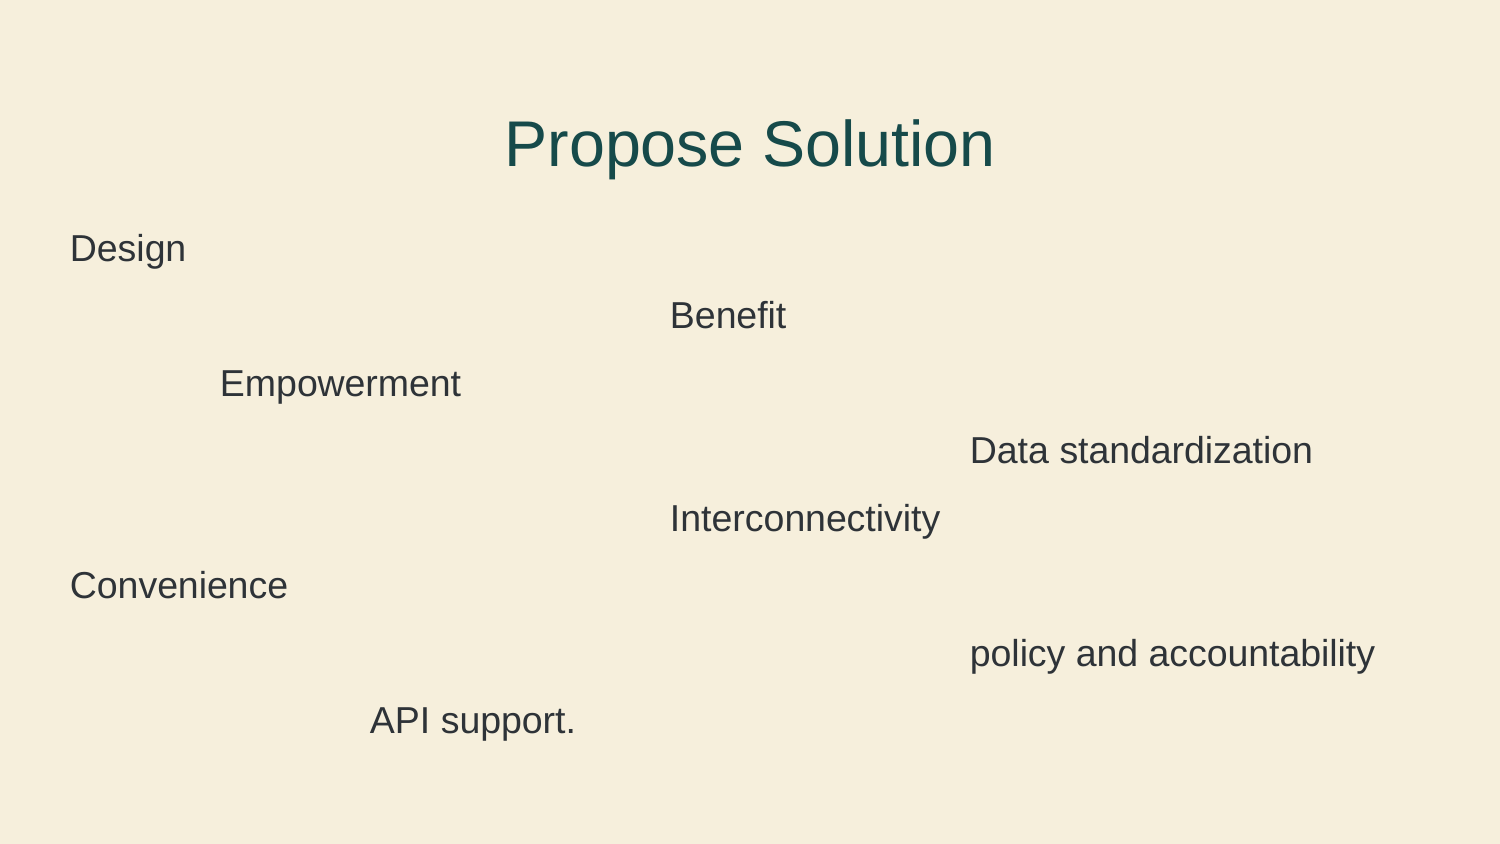

# Propose Solution
Design
				Benefit
	Empowerment
						Data standardization
				Interconnectivity
Convenience
						policy and accountability
		API support.